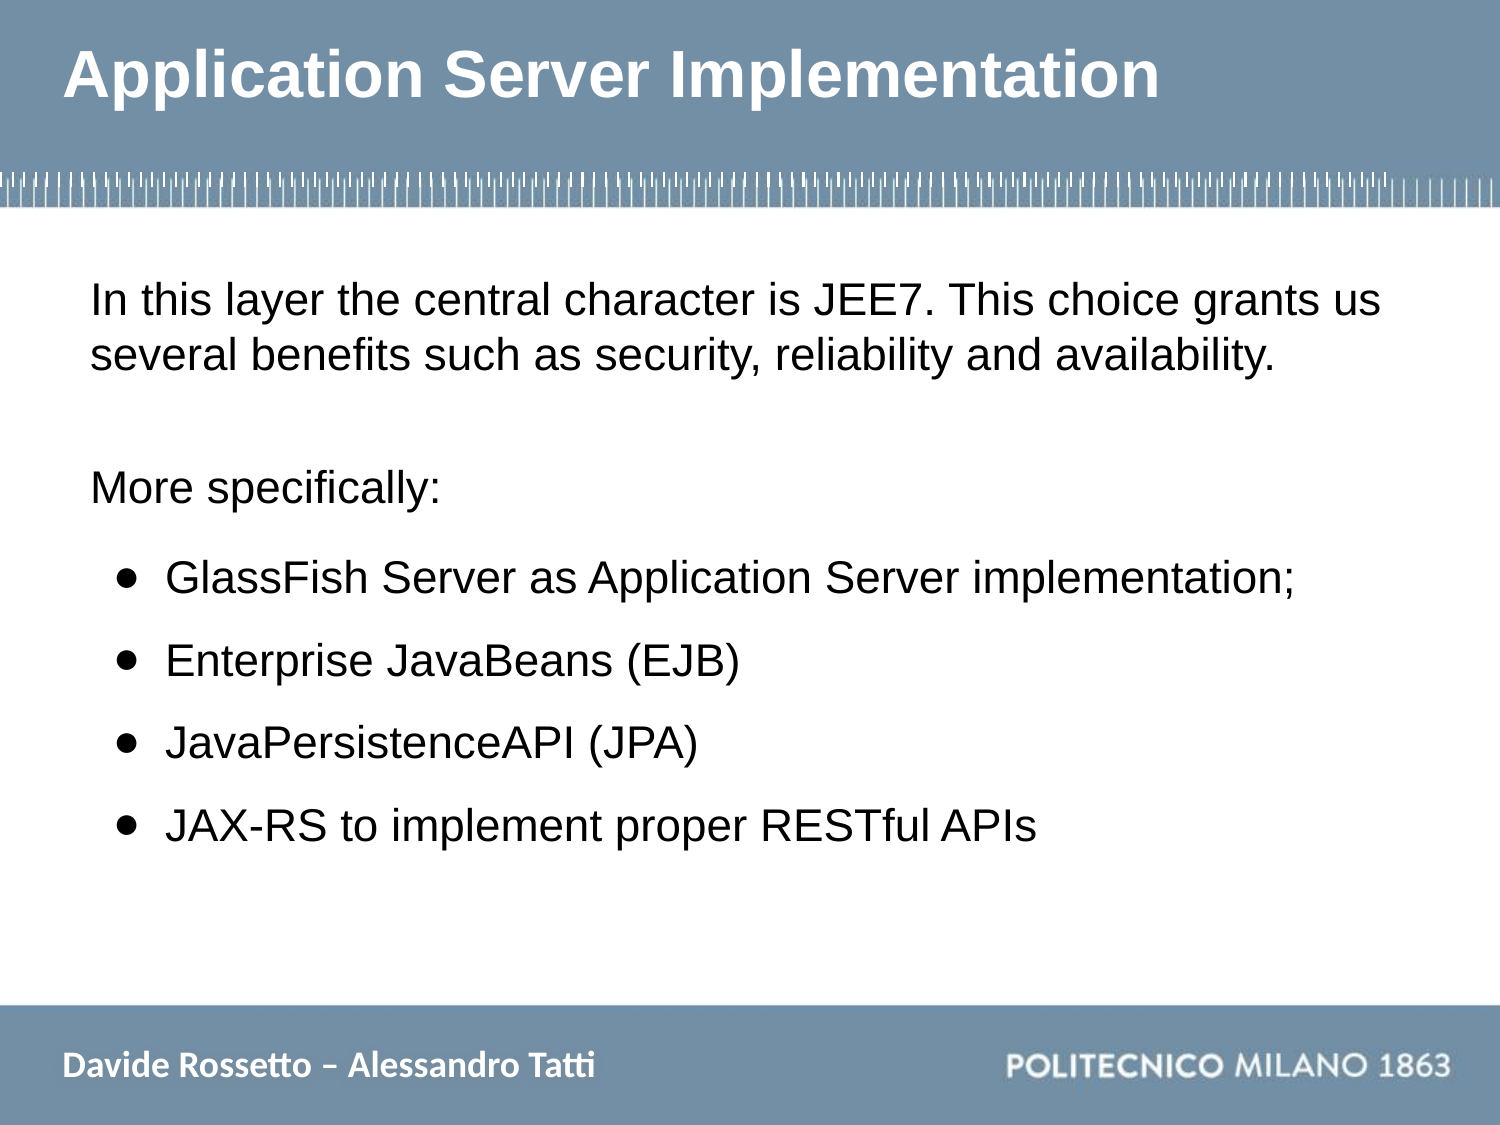

# Application Server Implementation
In this layer the central character is JEE7. This choice grants us several benefits such as security, reliability and availability.

More specifically:
GlassFish Server as Application Server implementation;
Enterprise JavaBeans (EJB)
JavaPersistenceAPI (JPA)
JAX-RS to implement proper RESTful APIs
Davide Rossetto – Alessandro Tatti